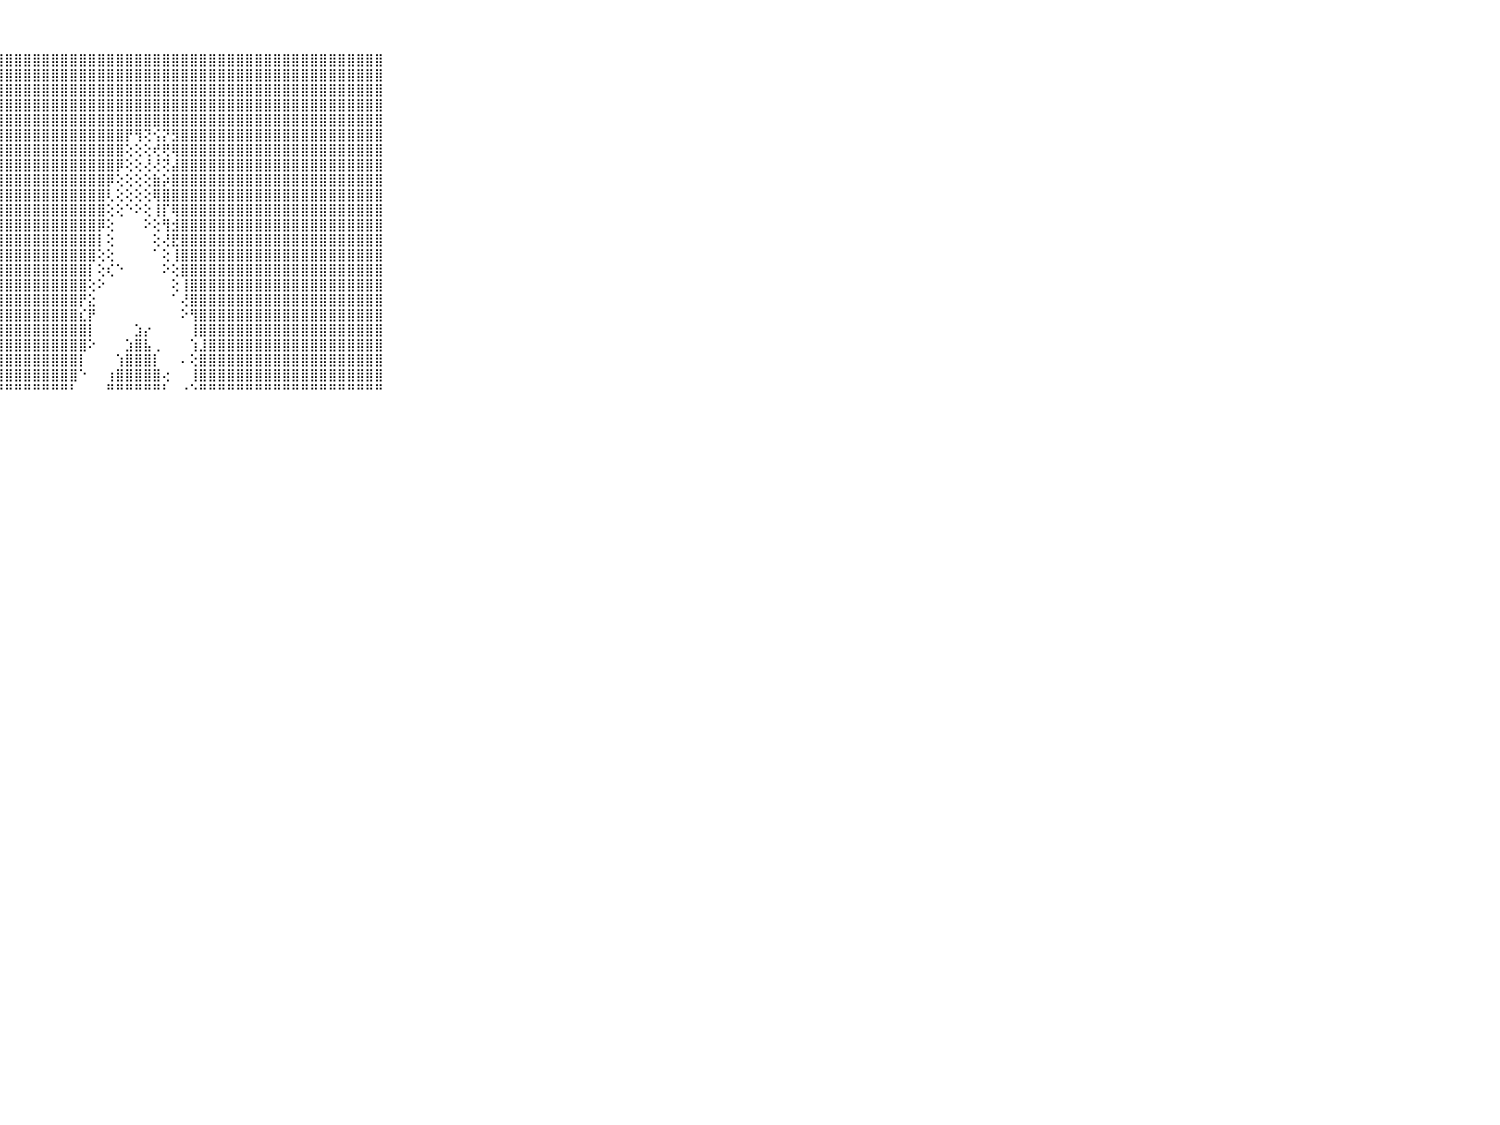

⠀⠀⠀⠀⠀⠀⠀⠀⠀⠀⠀⣿⣿⣿⣿⣿⣿⣿⣿⣿⣿⣿⣿⣿⣿⣿⣿⣿⣿⣿⣿⣿⣿⣿⣿⣿⣿⣿⣿⣿⣿⣿⣿⣿⣿⣿⣿⣿⣿⣿⣿⣿⣿⣿⣿⣿⣿⣿⣿⣿⣿⣿⣿⣿⣿⣿⣿⣿⣿⠀⠀⠀⠀⠀⠀⠀⠀⠀⠀⠀⠀
⠀⠀⠀⠀⠀⠀⠀⠀⠀⠀⠀⣿⣿⣿⣿⣿⣿⣿⣿⣿⣿⣿⣿⣿⣿⣿⣿⣿⣿⣿⣿⣿⣿⣿⣿⣿⣿⣿⣿⣿⣿⣿⣿⣿⣿⣿⣿⣿⣿⣿⣿⣿⣿⣿⣿⣿⣿⣿⣿⣿⣿⣿⣿⣿⣿⣿⣿⣿⣿⠀⠀⠀⠀⠀⠀⠀⠀⠀⠀⠀⠀
⠀⠀⠀⠀⠀⠀⠀⠀⠀⠀⠀⣿⣿⣿⣿⣿⣿⣿⣿⣿⣿⣿⣿⣿⣿⣿⣿⣿⣿⣿⣿⣿⣿⣿⣿⣿⣿⣿⣿⣿⣿⣿⣿⣿⣿⣿⣿⣿⣿⣿⣿⣿⣿⣿⣿⣿⣿⣿⣿⣿⣿⣿⣿⣿⣿⣿⣿⣿⣿⠀⠀⠀⠀⠀⠀⠀⠀⠀⠀⠀⠀
⠀⠀⠀⠀⠀⠀⠀⠀⠀⠀⠀⣿⣿⣿⣿⣿⣿⣿⣿⣿⣿⣿⣿⣿⣿⣿⣿⣿⣿⣿⣿⣿⣿⣿⣿⣿⣿⣿⣿⣿⣿⣿⣿⣿⣿⣿⣿⣿⣿⣿⣿⣿⣿⣿⣿⣿⣿⣿⣿⣿⣿⣿⣿⣿⣿⣿⣿⣿⣿⠀⠀⠀⠀⠀⠀⠀⠀⠀⠀⠀⠀
⠀⠀⠀⠀⠀⠀⠀⠀⠀⠀⠀⣿⣿⣿⣿⣿⣿⣿⣿⣿⣿⣿⣿⣿⣿⣿⣿⣿⣿⣿⣿⣿⣿⣿⣿⣿⣿⣿⣿⣿⣿⣿⣿⣿⣿⣿⣿⣿⣿⣿⣿⣿⣿⣿⣿⣿⣿⣿⣿⣿⣿⣿⣿⣿⣿⣿⣿⣿⣿⠀⠀⠀⠀⠀⠀⠀⠀⠀⠀⠀⠀
⠀⠀⠀⠀⠀⠀⠀⠀⠀⠀⠀⣿⣿⣿⣿⣿⣿⣿⣿⣿⣿⣿⣿⣿⣿⣿⣿⣿⣿⣿⣿⣿⣿⣿⣿⣿⣿⣿⣿⣿⣿⡟⢻⢝⢪⡝⣻⣿⣿⣿⣿⣿⣿⣿⣿⣿⣿⣿⣿⣿⣿⣿⣿⣿⣿⣿⣿⣿⣿⠀⠀⠀⠀⠀⠀⠀⠀⠀⠀⠀⠀
⠀⠀⠀⠀⠀⠀⠀⠀⠀⠀⠀⣿⣿⣿⣿⣿⣿⣿⣿⣿⣿⣿⣿⣿⣿⣿⣿⣿⣿⣿⣿⣿⣿⣿⣿⣿⣿⣿⣿⣿⣿⢕⢕⢕⢞⢟⢿⣿⣿⣿⣿⣿⣿⣿⣿⣿⣿⣿⣿⣿⣿⣿⣿⣿⣿⣿⣿⣿⣿⠀⠀⠀⠀⠀⠀⠀⠀⠀⠀⠀⠀
⠀⠀⠀⠀⠀⠀⠀⠀⠀⠀⠀⣿⣿⣿⣿⣿⣿⣿⣿⣿⣿⣿⣿⣿⣿⣿⣿⣿⣿⣿⣿⣿⣿⣿⣿⣿⣿⣿⣿⣿⡿⢕⢕⢜⢜⢝⣼⣿⣿⣿⣿⣿⣿⣿⣿⣿⣿⣿⣿⣿⣿⣿⣿⣿⣿⣿⣿⣿⣿⠀⠀⠀⠀⠀⠀⠀⠀⠀⠀⠀⠀
⠀⠀⠀⠀⠀⠀⠀⠀⠀⠀⠀⣿⣿⣿⣿⣿⣿⣿⣿⣿⣿⣿⣿⣿⣿⣿⣿⣿⣿⣿⣿⣿⣿⣿⣿⣿⣿⣿⣿⡿⢕⢕⢕⢕⣷⡵⣿⣿⣿⣿⣿⣿⣿⣿⣿⣿⣿⣿⣿⣿⣿⣿⣿⣿⣿⣿⣿⣿⣿⠀⠀⠀⠀⠀⠀⠀⠀⠀⠀⠀⠀
⠀⠀⠀⠀⠀⠀⠀⠀⠀⠀⠀⣿⣿⣿⣿⣿⣿⣿⣿⣿⣿⣿⣿⣿⣿⣿⣿⣿⣿⣿⣿⣿⣿⣿⣿⣿⣿⣿⣿⢇⢕⢕⢕⢕⢿⣿⣿⣿⣿⣿⣿⣿⣿⣿⣿⣿⣿⣿⣿⣿⣿⣿⣿⣿⣿⣿⣿⣿⣿⠀⠀⠀⠀⠀⠀⠀⠀⠀⠀⠀⠀
⠀⠀⠀⠀⠀⠀⠀⠀⠀⠀⠀⣿⣿⣿⣿⣿⣿⣿⣿⣿⣿⣿⣿⣿⣿⣿⣿⣿⣿⣿⣿⣿⣿⣿⣿⣿⣿⣿⣿⢕⢕⠑⠕⢕⢸⡏⢿⣿⣿⣿⣿⣿⣿⣿⣿⣿⣿⣿⣿⣿⣿⣿⣿⣿⣿⣿⣿⣿⣿⠀⠀⠀⠀⠀⠀⠀⠀⠀⠀⠀⠀
⠀⠀⠀⠀⠀⠀⠀⠀⠀⠀⠀⣿⣿⣿⣿⣿⣿⣿⣿⣿⣿⣿⣿⣿⣿⣿⣿⣿⣿⣿⣿⣿⣿⣿⣿⣿⣿⣿⡿⢕⠀⠀⠀⠕⢕⢻⣺⣿⣿⣿⣿⣿⣿⣿⣿⣿⣿⣿⣿⣿⣿⣿⣿⣿⣿⣿⣿⣿⣿⠀⠀⠀⠀⠀⠀⠀⠀⠀⠀⠀⠀
⠀⠀⠀⠀⠀⠀⠀⠀⠀⠀⠀⣿⣿⣿⣿⣿⣿⣿⣿⣿⣿⣿⣿⣿⣿⣿⣿⣿⣿⣿⣿⣿⣿⣿⣿⣿⣿⣿⡇⢕⠀⠀⠀⠀⢕⢜⣟⣿⣿⣿⣿⣿⣿⣿⣿⣿⣿⣿⣿⣿⣿⣿⣿⣿⣿⣿⣿⣿⣿⠀⠀⠀⠀⠀⠀⠀⠀⠀⠀⠀⠀
⠀⠀⠀⠀⠀⠀⠀⠀⠀⠀⠀⣿⣿⣿⣿⣿⣿⣿⣿⣿⣿⣿⣿⣿⣿⣿⣿⣿⣿⣿⣿⣿⣿⣿⣿⣿⣿⣿⢕⢕⠀⠀⠀⠀⠁⢕⢸⣿⣿⣿⣿⣿⣿⣿⣿⣿⣿⣿⣿⣿⣿⣿⣿⣿⣿⣿⣿⣿⣿⠀⠀⠀⠀⠀⠀⠀⠀⠀⠀⠀⠀
⠀⠀⠀⠀⠀⠀⠀⠀⠀⠀⠀⣿⣿⣿⣿⣿⣿⣿⣿⣿⣿⣿⣿⣿⣿⣿⣿⣿⣿⣿⣿⣿⣿⣿⣿⣿⣿⡇⢕⢎⠑⠀⠀⠀⠀⠕⢕⣿⣿⣿⣿⣿⣿⣿⣿⣿⣿⣿⣿⣿⣿⣿⣿⣿⣿⣿⣿⣿⣿⠀⠀⠀⠀⠀⠀⠀⠀⠀⠀⠀⠀
⠀⠀⠀⠀⠀⠀⠀⠀⠀⠀⠀⣿⣿⣿⣿⣿⣿⣿⣿⣿⣿⣿⣿⣿⣿⣿⣿⣿⣿⣿⣿⣿⣿⣿⣿⣿⣿⢕⠕⠀⠀⠀⠀⠀⠀⠀⢕⢸⣿⣿⣿⣿⣿⣿⣿⣿⣿⣿⣿⣿⣿⣿⣿⣿⣿⣿⣿⣿⣿⠀⠀⠀⠀⠀⠀⠀⠀⠀⠀⠀⠀
⠀⠀⠀⠀⠀⠀⠀⠀⠀⠀⠀⣿⣿⣿⣿⣿⣿⣿⣿⣿⣿⣿⣿⣿⣿⣿⣿⣿⣿⣿⣿⣿⣿⣿⣿⣿⡟⣕⠀⠀⠀⠀⠀⠀⠀⠀⠁⢜⣿⣿⣿⣿⣿⣿⣿⣿⣿⣿⣿⣿⣿⣿⣿⣿⣿⣿⣿⣿⣿⠀⠀⠀⠀⠀⠀⠀⠀⠀⠀⠀⠀
⠀⠀⠀⠀⠀⠀⠀⠀⠀⠀⠀⣿⣿⣿⣿⣿⣿⣿⣿⣿⣿⣿⣿⣿⣿⣿⣿⣿⣿⣿⣿⣿⣿⣿⣿⣿⣎⡟⠀⠀⠀⠀⠀⠀⠀⠀⠀⠕⢻⣿⣿⣿⣿⣿⣿⣿⣿⣿⣿⣿⣿⣿⣿⣿⣿⣿⣿⣿⣿⠀⠀⠀⠀⠀⠀⠀⠀⠀⠀⠀⠀
⠀⠀⠀⠀⠀⠀⠀⠀⠀⠀⠀⣿⣿⣿⣿⣿⣿⣿⣿⣿⣿⣿⣿⣿⣿⣿⣿⣿⣿⣿⣿⣿⣿⣿⣿⣿⣿⡇⠀⠀⠀⠀⣱⡔⠀⠀⠀⠀⢸⣿⣿⣿⣿⣿⣿⣿⣿⣿⣿⣿⣿⣿⣿⣿⣿⣿⣿⣿⣿⠀⠀⠀⠀⠀⠀⠀⠀⠀⠀⠀⠀
⠀⠀⠀⠀⠀⠀⠀⠀⠀⠀⠀⣿⣿⣿⣿⣿⣿⣿⣿⣿⣿⣿⣿⣿⣿⣿⣿⣿⣿⣿⣿⣿⣿⣿⣿⣿⣿⠕⠀⠀⠀⣱⣿⣧⢀⠀⠀⠀⢱⣸⣿⣿⣿⣿⣿⣿⣿⣿⣿⣿⣿⣿⣿⣿⣿⣿⣿⣿⣿⠀⠀⠀⠀⠀⠀⠀⠀⠀⠀⠀⠀
⠀⠀⠀⠀⠀⠀⠀⠀⠀⠀⠀⣿⣿⣿⣿⣿⣿⣿⣿⣿⣿⣿⣿⣿⣿⣿⣿⣿⣿⣿⣿⣿⣿⣿⣿⣿⡇⠀⠀⠀⢱⣿⣿⣿⡇⠀⠀⠄⢕⣿⣿⣿⣿⣿⣿⣿⣿⣿⣿⣿⣿⣿⣿⣿⣿⣿⣿⣿⣿⠀⠀⠀⠀⠀⠀⠀⠀⠀⠀⠀⠀
⠀⠀⠀⠀⠀⠀⠀⠀⠀⠀⠀⣿⣿⣿⣿⣿⣿⣿⣿⣿⣿⣿⣿⣿⣿⣿⣿⣿⣿⣿⣿⣿⣿⣿⣿⣿⠑⠀⠀⢰⣿⣿⣿⣿⣿⢔⠀⠀⢸⣿⣿⣿⣿⣿⣿⣿⣿⣿⣿⣿⣿⣿⣿⣿⣿⣿⣿⣿⣿⠀⠀⠀⠀⠀⠀⠀⠀⠀⠀⠀⠀
⠀⠀⠀⠀⠀⠀⠀⠀⠀⠀⠀⠛⠛⠛⠛⠛⠛⠛⠛⠛⠛⠛⠛⠛⠛⠛⠛⠛⠛⠛⠛⠛⠛⠛⠛⠃⠀⠀⠀⠛⠛⠛⠛⠛⠛⠃⠀⠐⠑⠛⠛⠛⠛⠛⠛⠛⠛⠛⠛⠛⠛⠛⠛⠛⠛⠛⠛⠛⠛⠀⠀⠀⠀⠀⠀⠀⠀⠀⠀⠀⠀